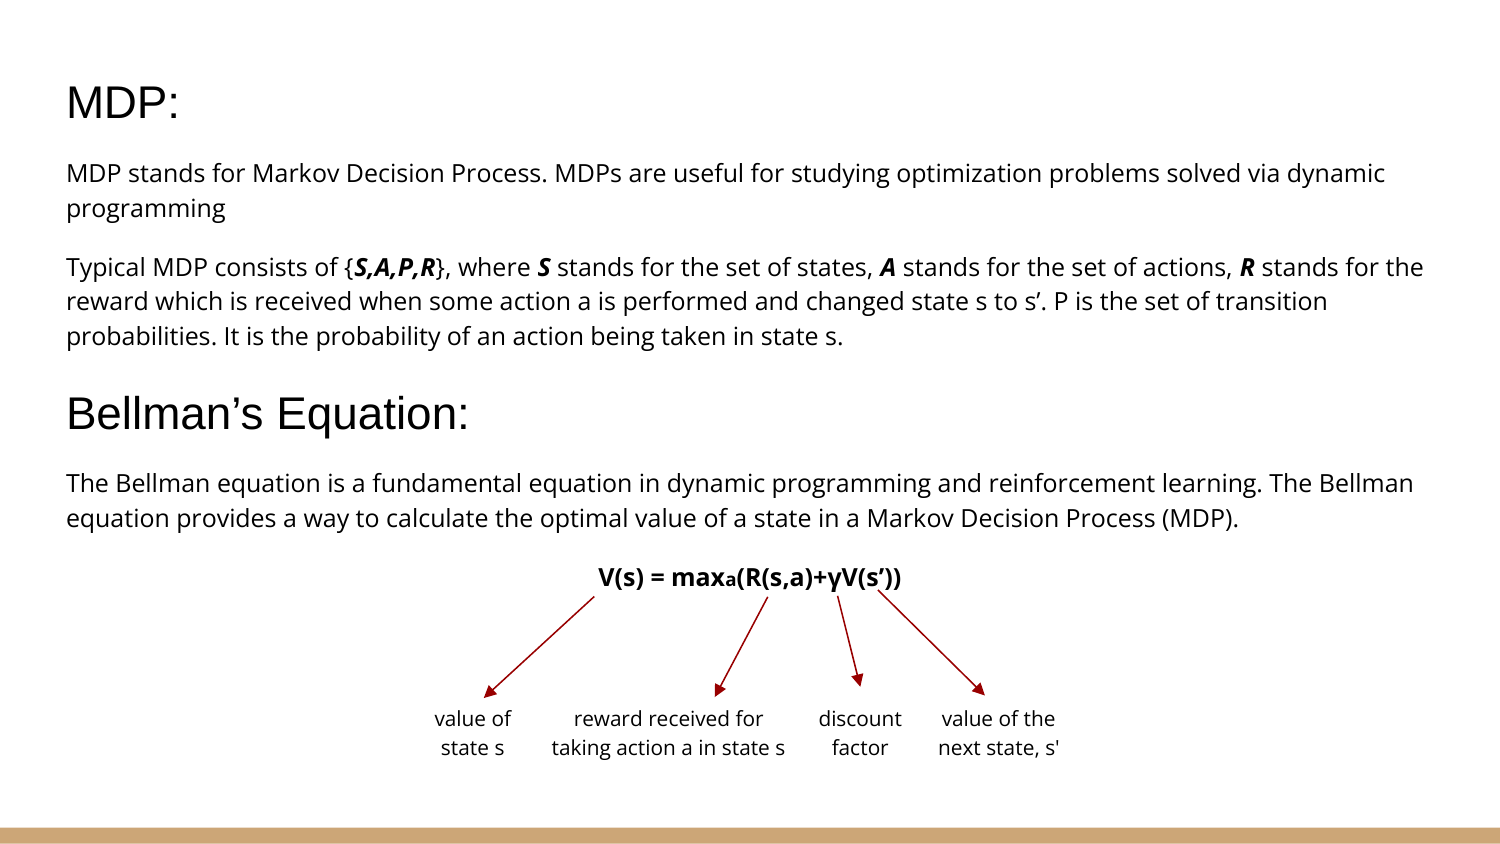

MDP:
MDP stands for Markov Decision Process. MDPs are useful for studying optimization problems solved via dynamic programming
Typical MDP consists of {S,A,P,R}, where S stands for the set of states, A stands for the set of actions, R stands for the reward which is received when some action a is performed and changed state s to s’. P is the set of transition probabilities. It is the probability of an action being taken in state s.
Bellman’s Equation:
The Bellman equation is a fundamental equation in dynamic programming and reinforcement learning. The Bellman equation provides a way to calculate the optimal value of a state in a Markov Decision Process (MDP).
V(s) = maxa(R(s,a)+γV(s’))
reward received for taking action a in state s
value of state s
discount factor
value of the next state, s'